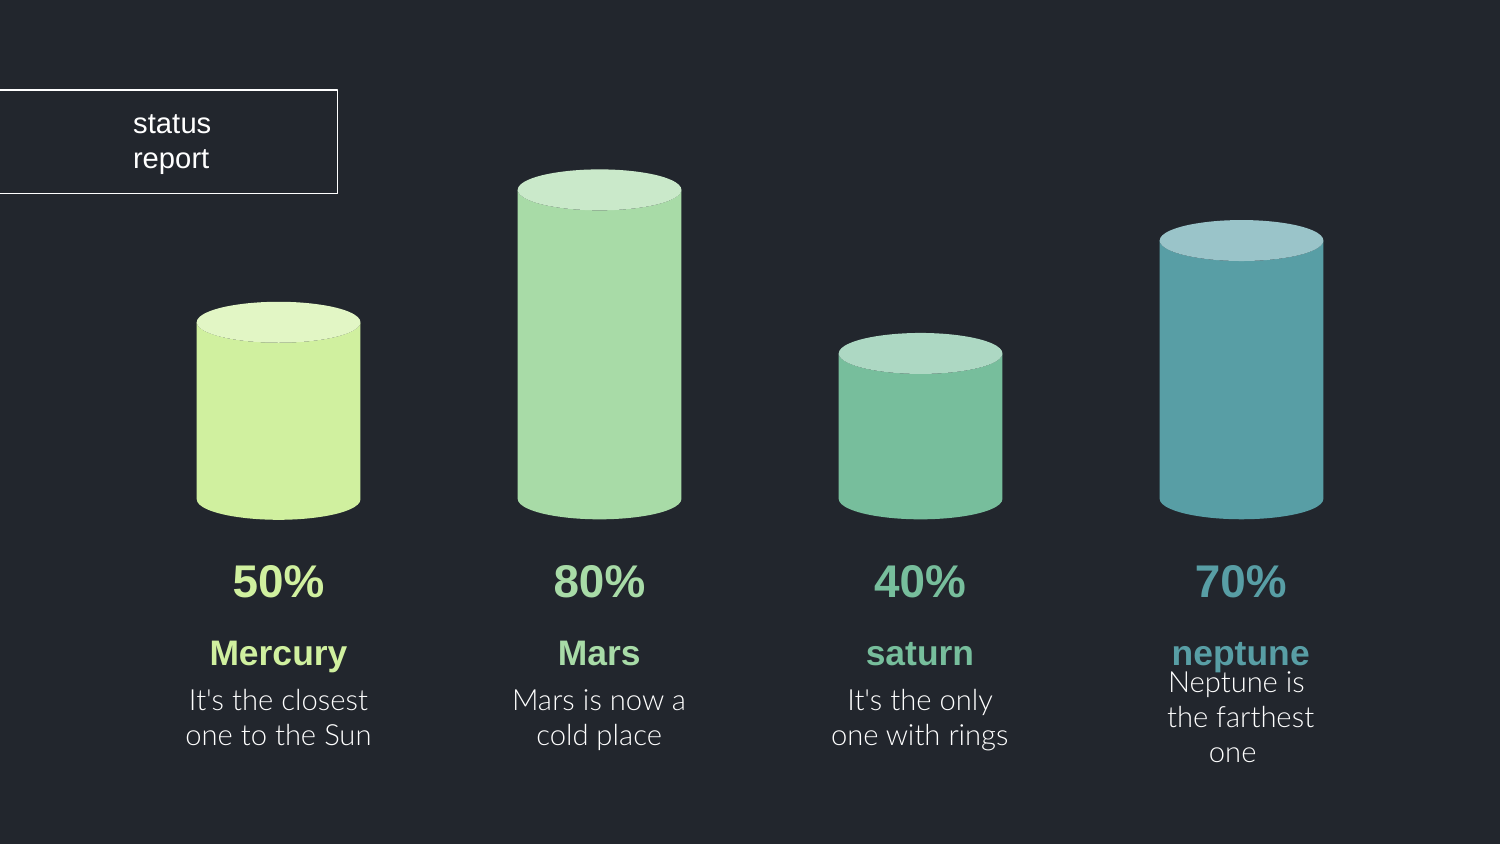

# status report

80%
40%
70%
50%
Mars
saturn
neptune
Mercury
Mars is now a cold place
It's the only one with rings
Neptune is  the farthest one
It's the closest one to the Sun